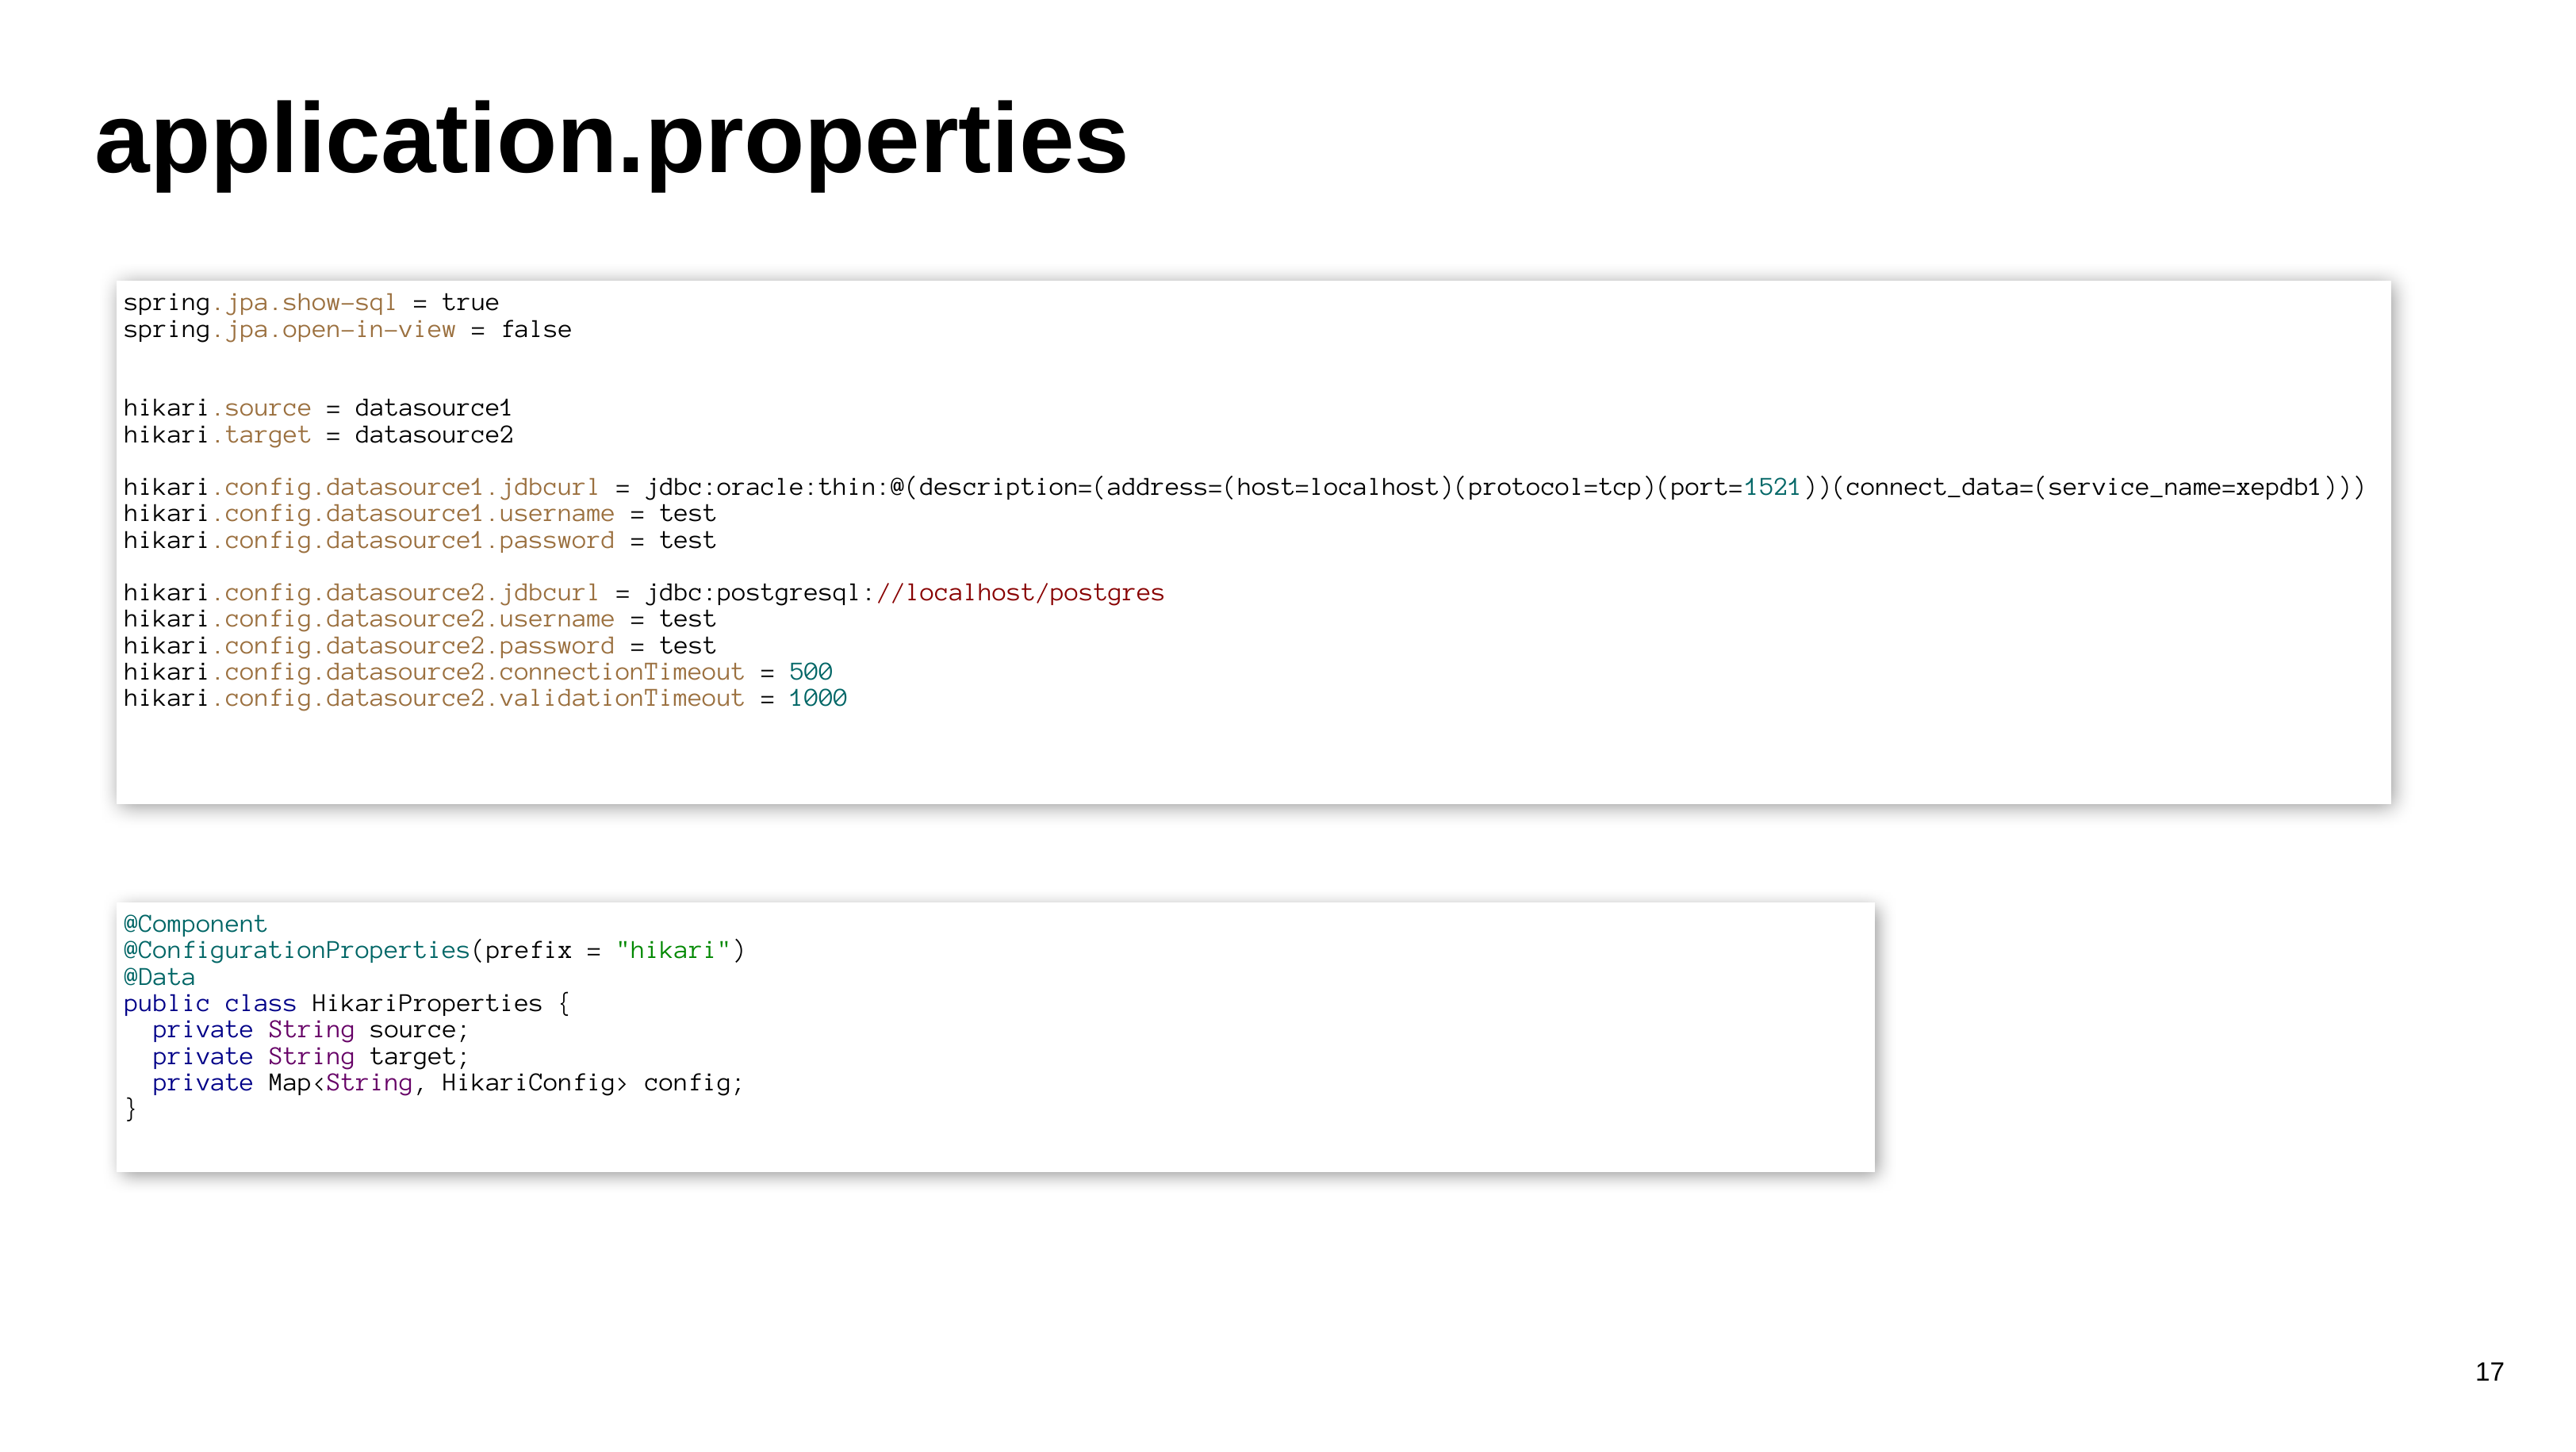

application.properties
| spring.jpa.show-sql = true spring.jpa.open-in-view = false hikari.source = datasource1 hikari.target = datasource2 hikari.config.datasource1.jdbcurl = jdbc:oracle:thin:@(description=(address=(host=localhost)(protocol=tcp)(port=1521))(connect\_data=(service\_name=xepdb1))) hikari.config.datasource1.username = test hikari.config.datasource1.password = test hikari.config.datasource2.jdbcurl = jdbc:postgresql://localhost/postgres hikari.config.datasource2.username = test hikari.config.datasource2.password = test hikari.config.datasource2.connectionTimeout = 500 hikari.config.datasource2.validationTimeout = 1000 |
| --- |
| @Component @ConfigurationProperties(prefix = "hikari") @Data public class HikariProperties {   private String source;   private String target;   private Map<String, HikariConfig> config; } |
| --- |
17